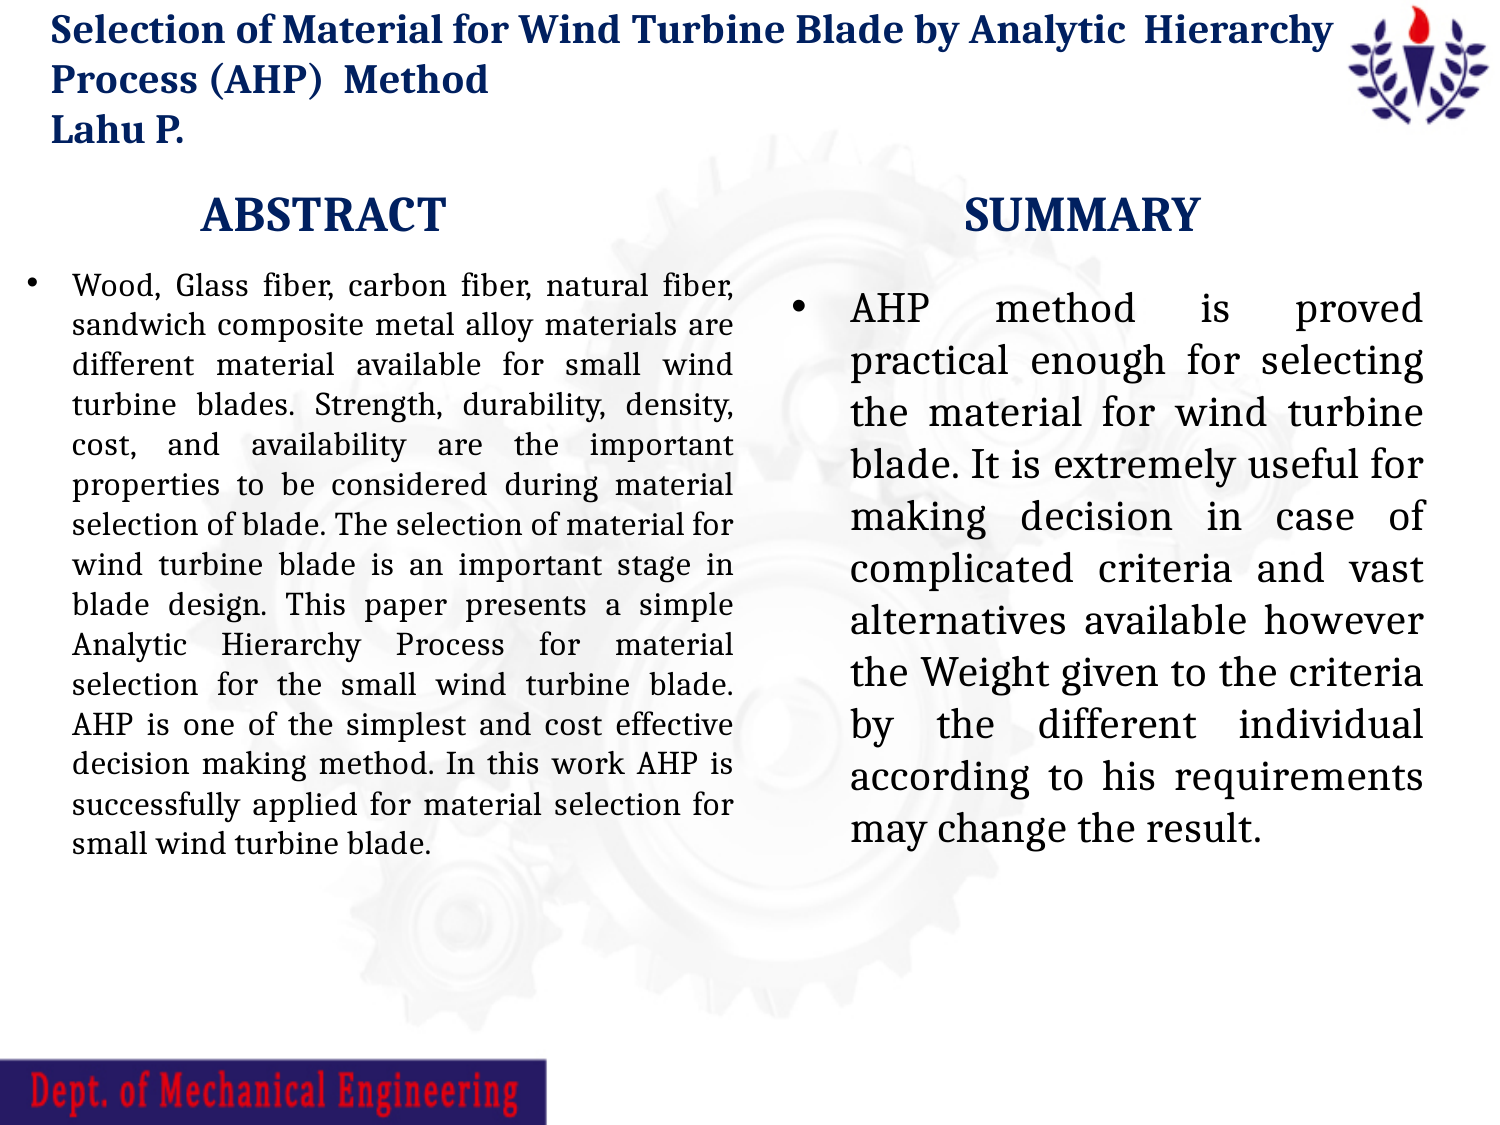

# Selection of Material for Wind Turbine Blade by Analytic  Hierarchy Process (AHP)  Method Lahu P.
SUMMARY
ABSTRACT
Wood, Glass fiber, carbon fiber, natural fiber, sandwich composite metal alloy materials are different material available for small wind turbine blades. Strength, durability, density, cost, and availability are the important properties to be considered during material selection of blade. The selection of material for wind turbine blade is an important stage in blade design. This paper presents a simple Analytic Hierarchy Process for material selection for the small wind turbine blade. AHP is one of the simplest and cost effective decision making method. In this work AHP is successfully applied for material selection for small wind turbine blade.

AHP method is proved practical enough for selecting the material for wind turbine blade. It is extremely useful for making decision in case of complicated criteria and vast alternatives available however the Weight given to the criteria by the different individual according to his requirements may change the result.